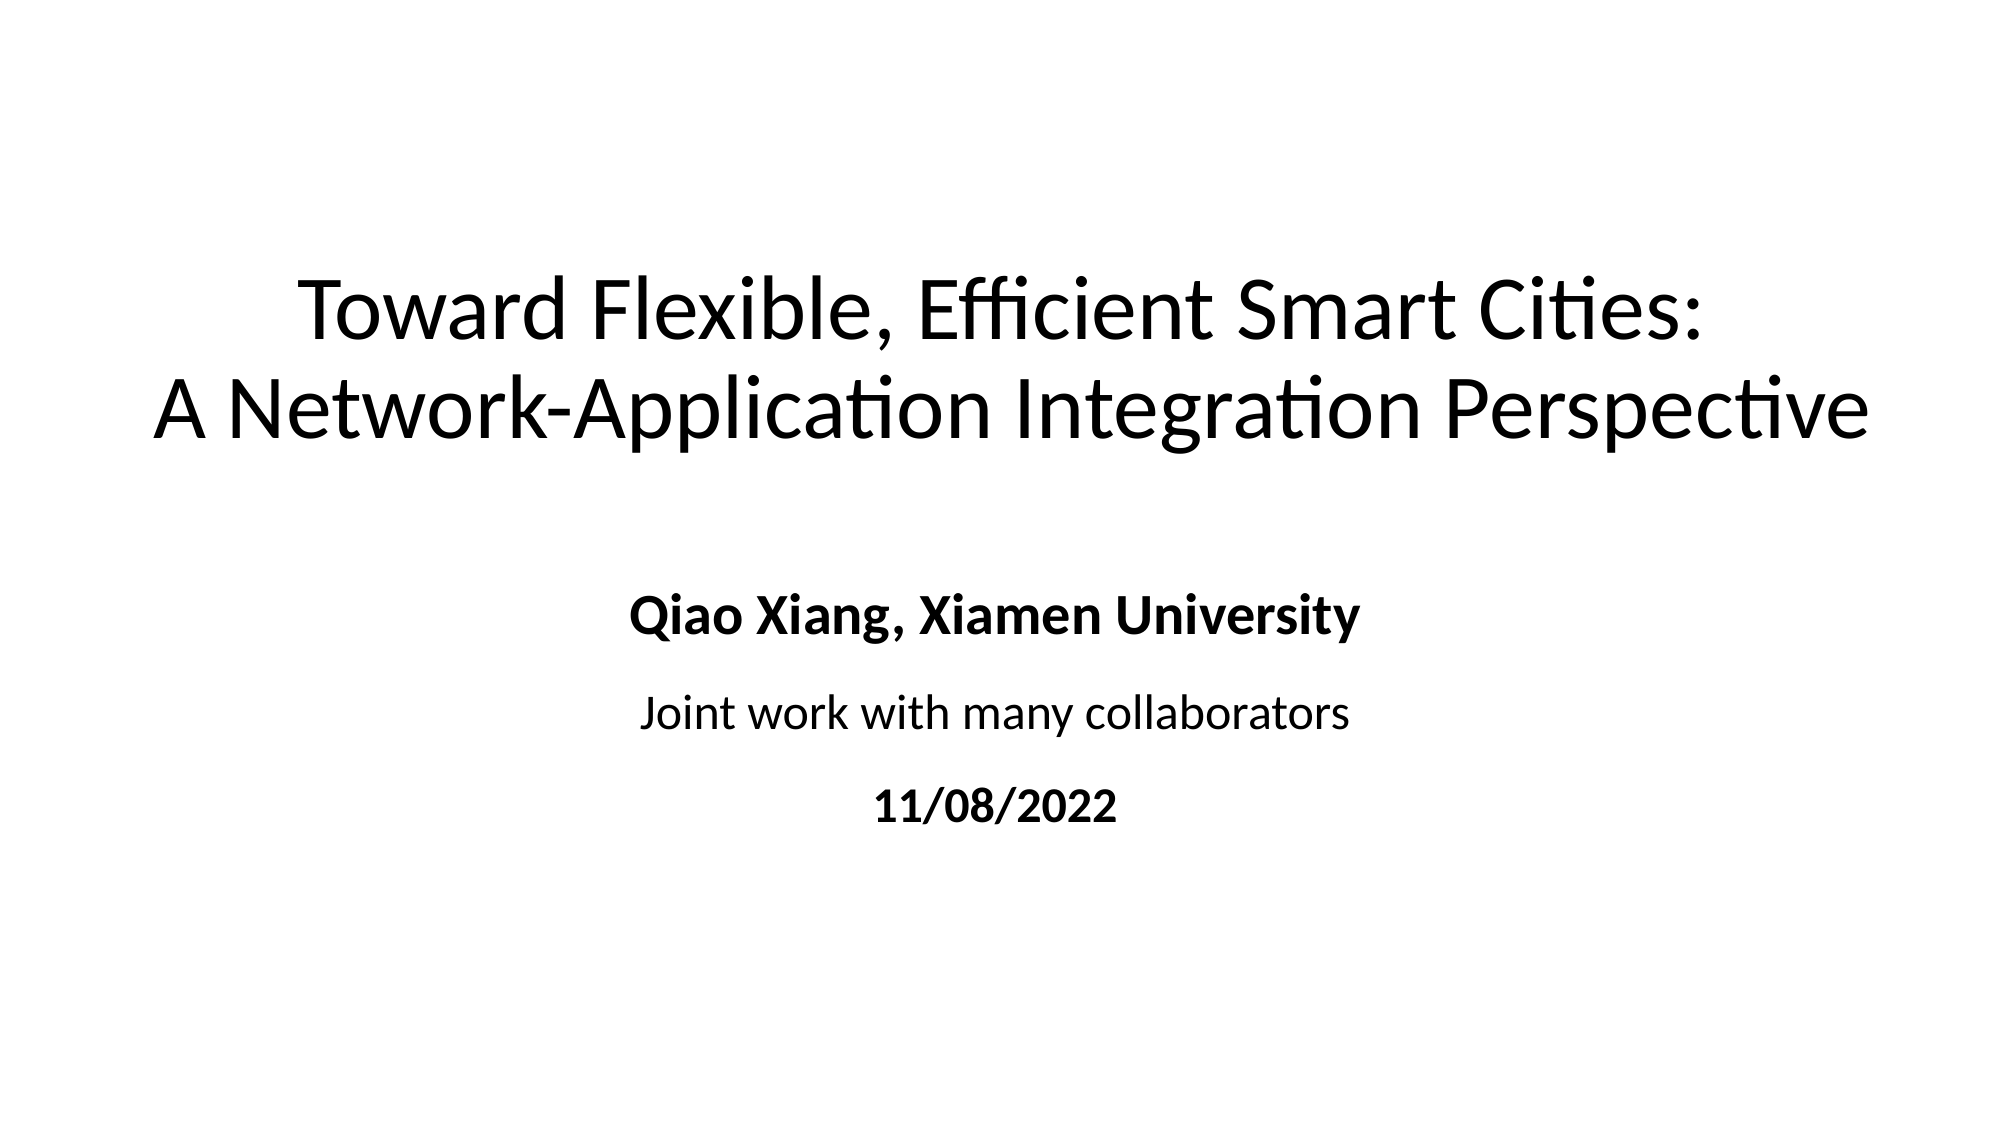

# Toward Flexible, Efficient Smart Cities: A Network-Application Integration Perspective

Qiao Xiang, Xiamen University
Joint work with many collaborators
11/08/2022